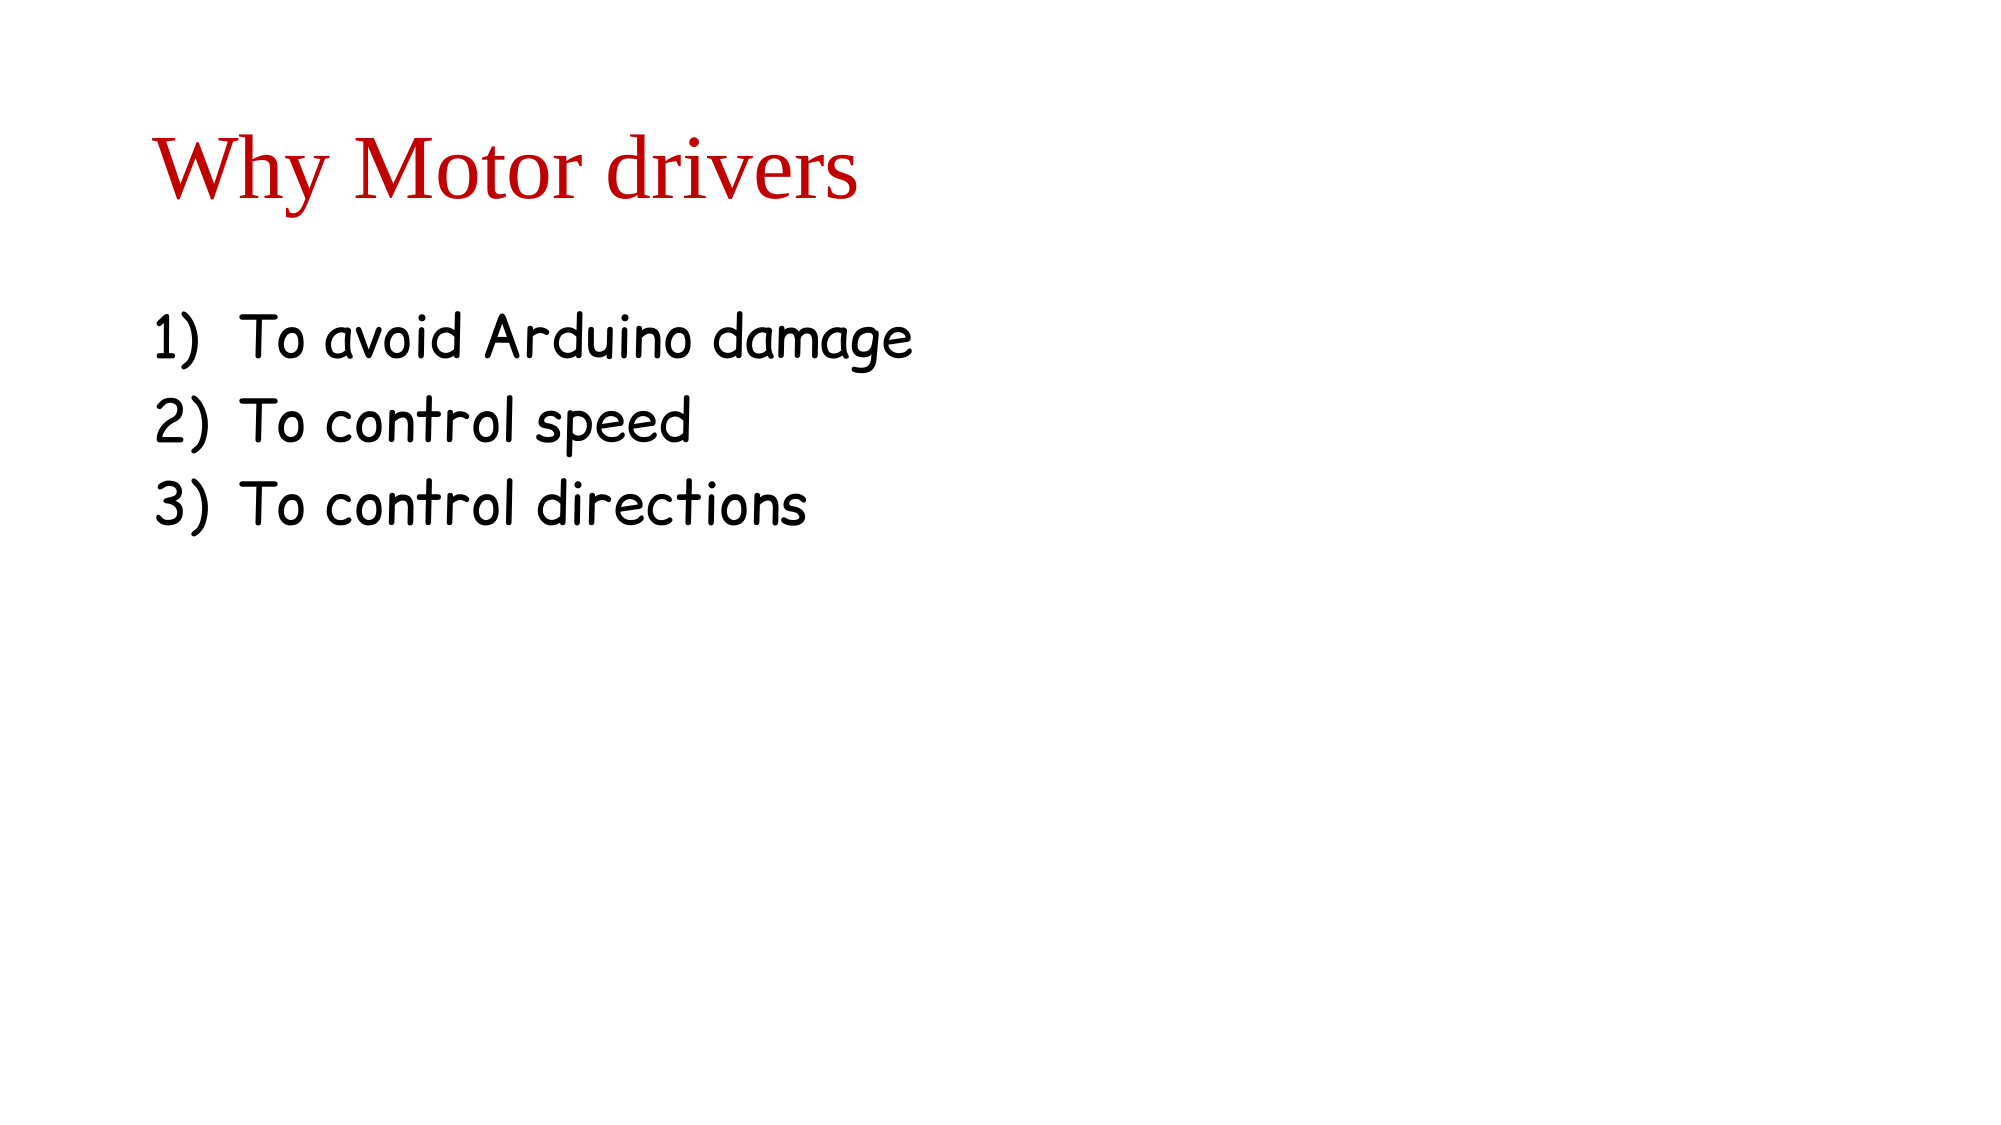

# Why Motor drivers
To avoid Arduino damage
To control speed
To control directions